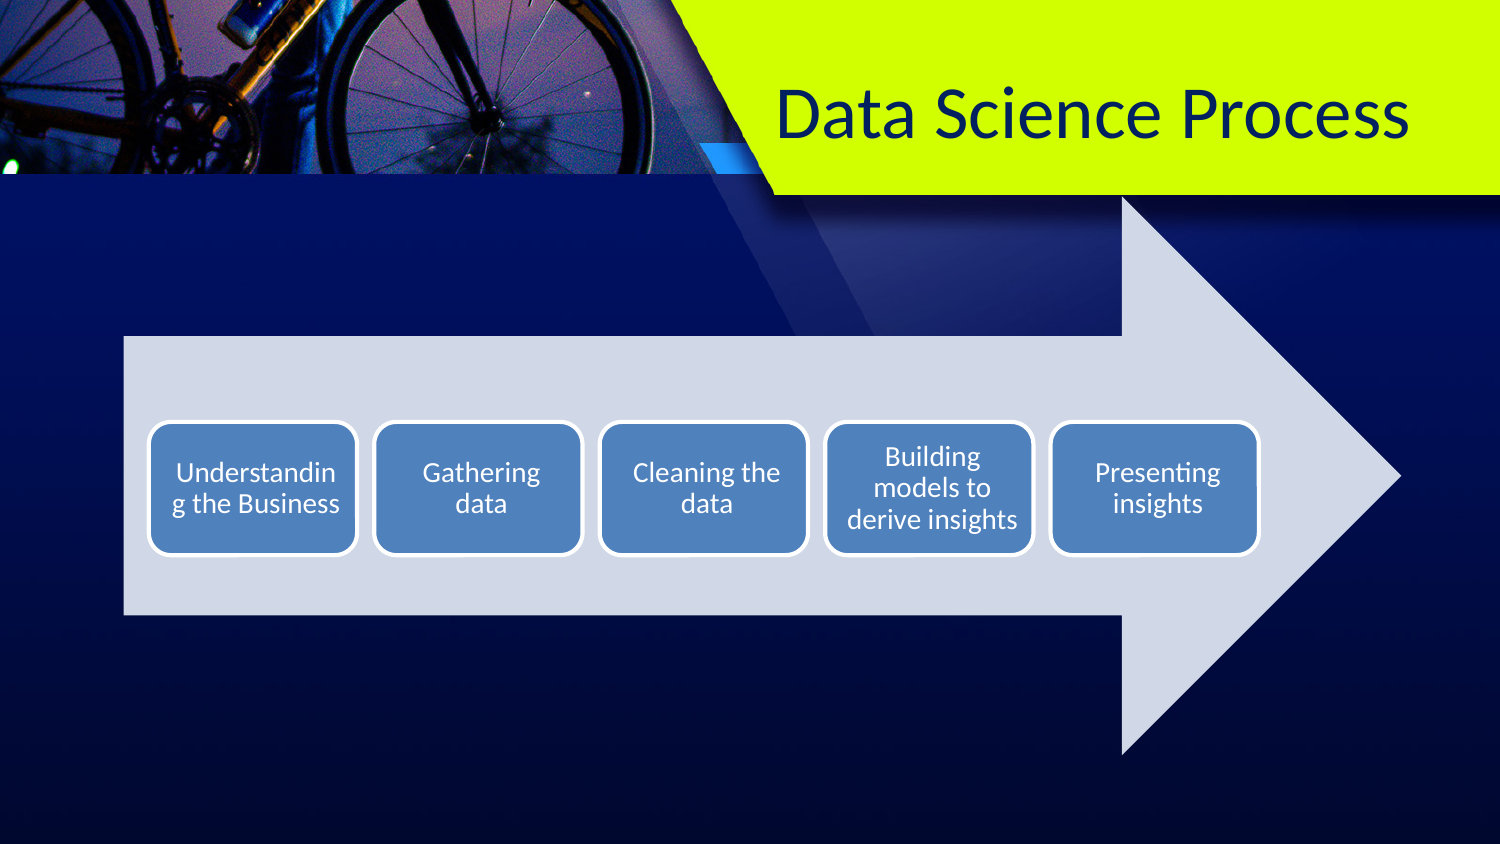

# Data Science Process
Cleaning the data
Building models to derive insights
Presenting insights
Gathering data
Understanding the Business